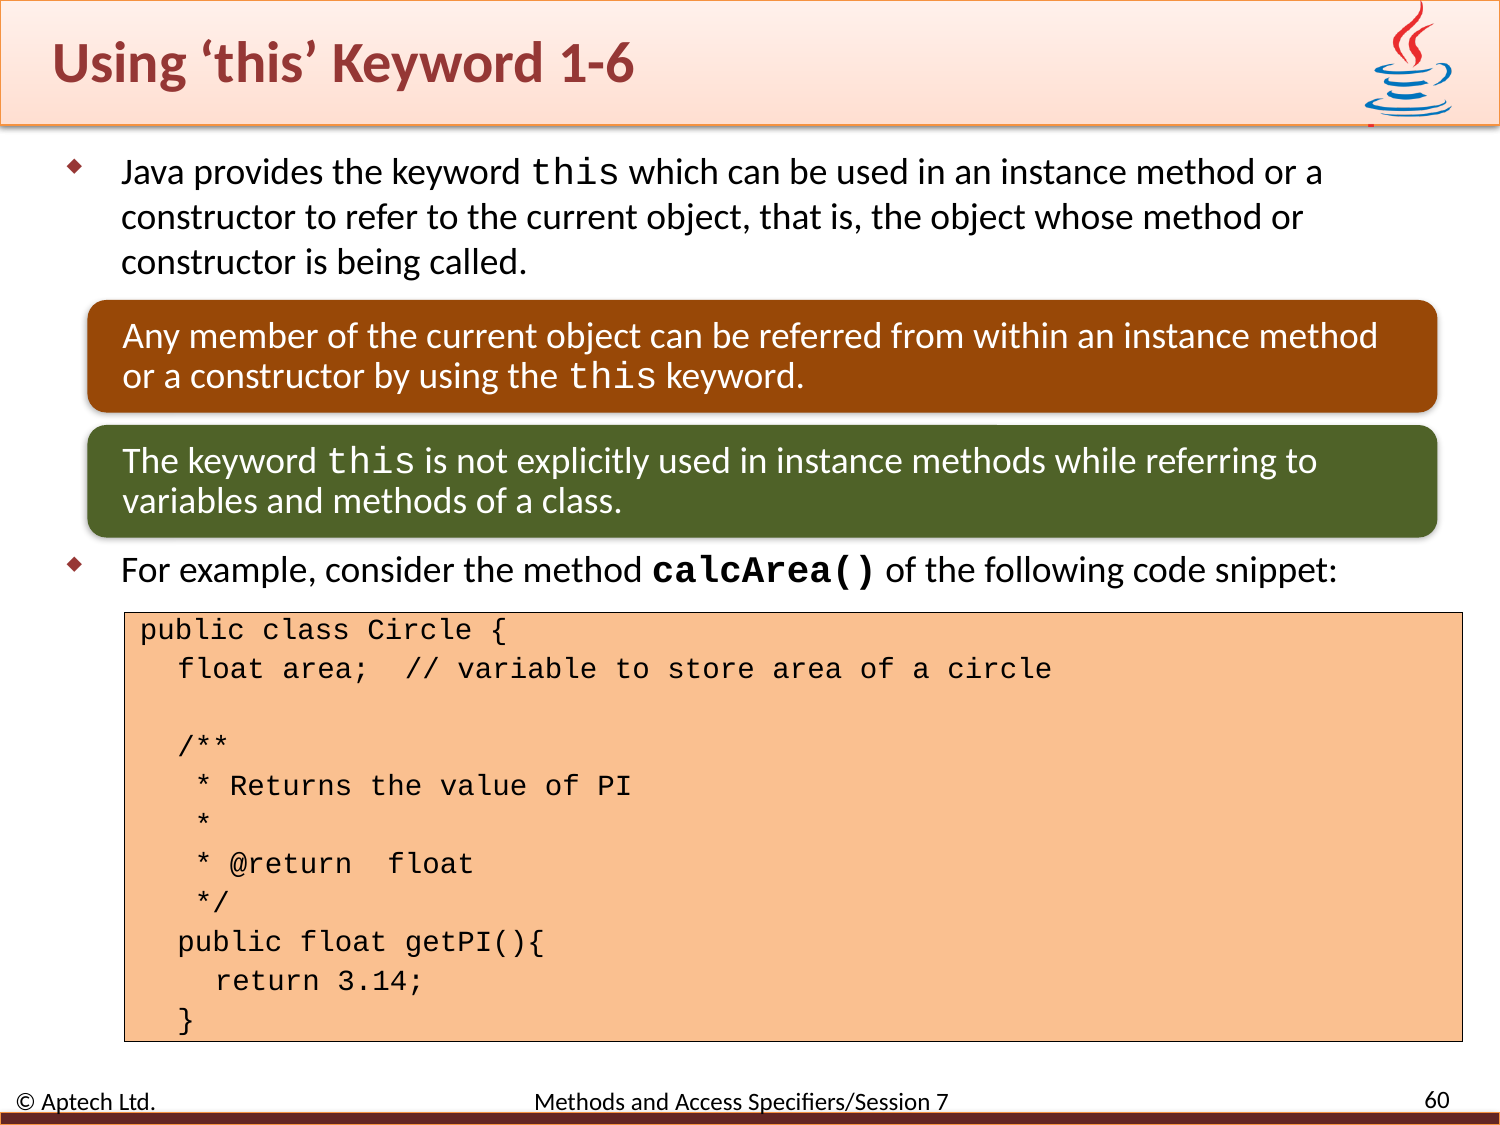

# Using ‘this’ Keyword 1-6
Java provides the keyword this which can be used in an instance method or a constructor to refer to the current object, that is, the object whose method or constructor is being called.

Any member of the current object can be referred from within an instance method or a constructor by using the this keyword.

The keyword this is not explicitly used in instance methods while referring to variables and methods of a class.
For example, consider the method calcArea() of the following code snippet:
public class Circle {
float area;  // variable to store area of a circle

/**
 * Returns the value of PI
 *
 * @return  float
 */
public float getPI(){
return 3.14;
}
60
© Aptech Ltd.                                                                  Methods and Access Specifiers/Session 7